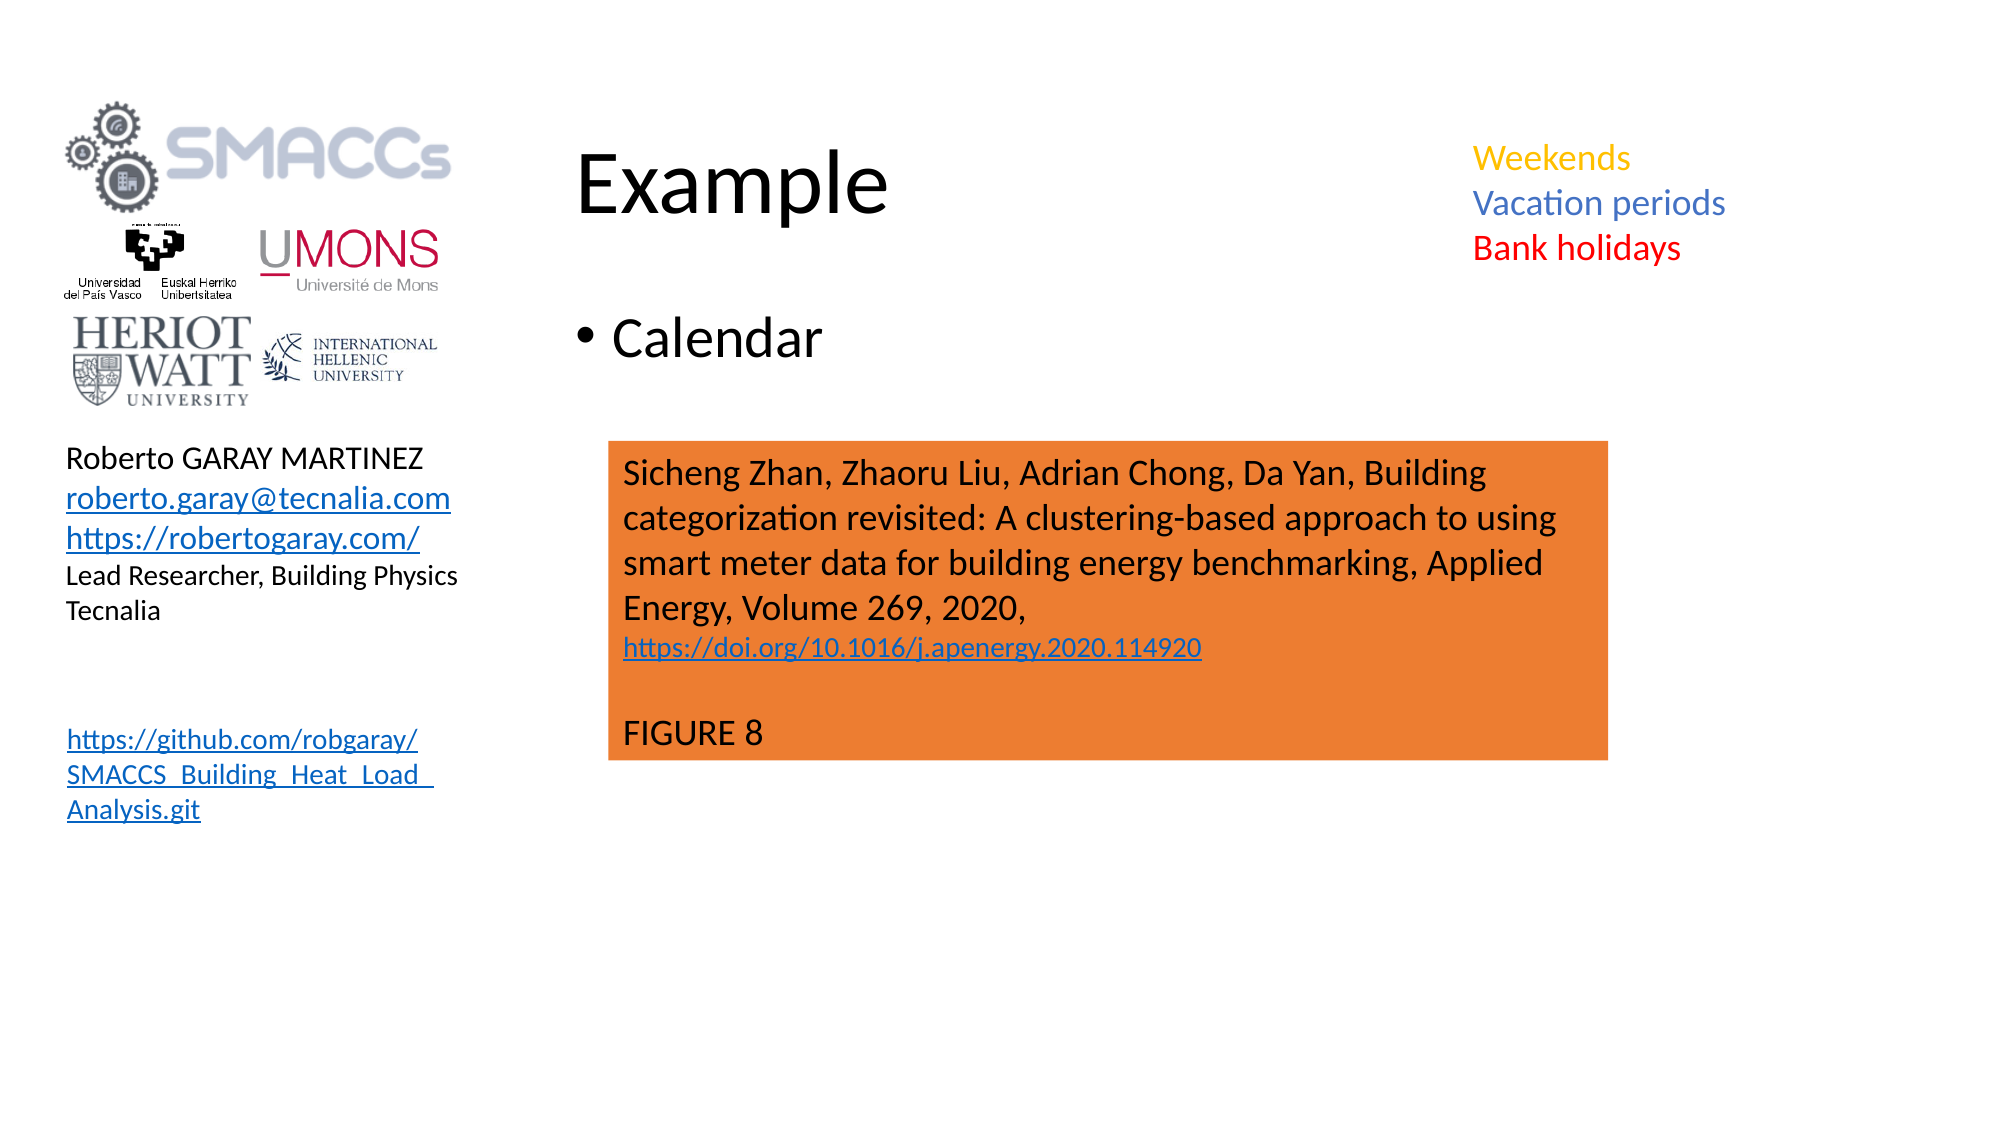

# Example
Weekends
Vacation periods
Bank holidays
Calendar
Sicheng Zhan, Zhaoru Liu, Adrian Chong, Da Yan, Building categorization revisited: A clustering-based approach to using smart meter data for building energy benchmarking, Applied Energy, Volume 269, 2020, https://doi.org/10.1016/j.apenergy.2020.114920

FIGURE 8